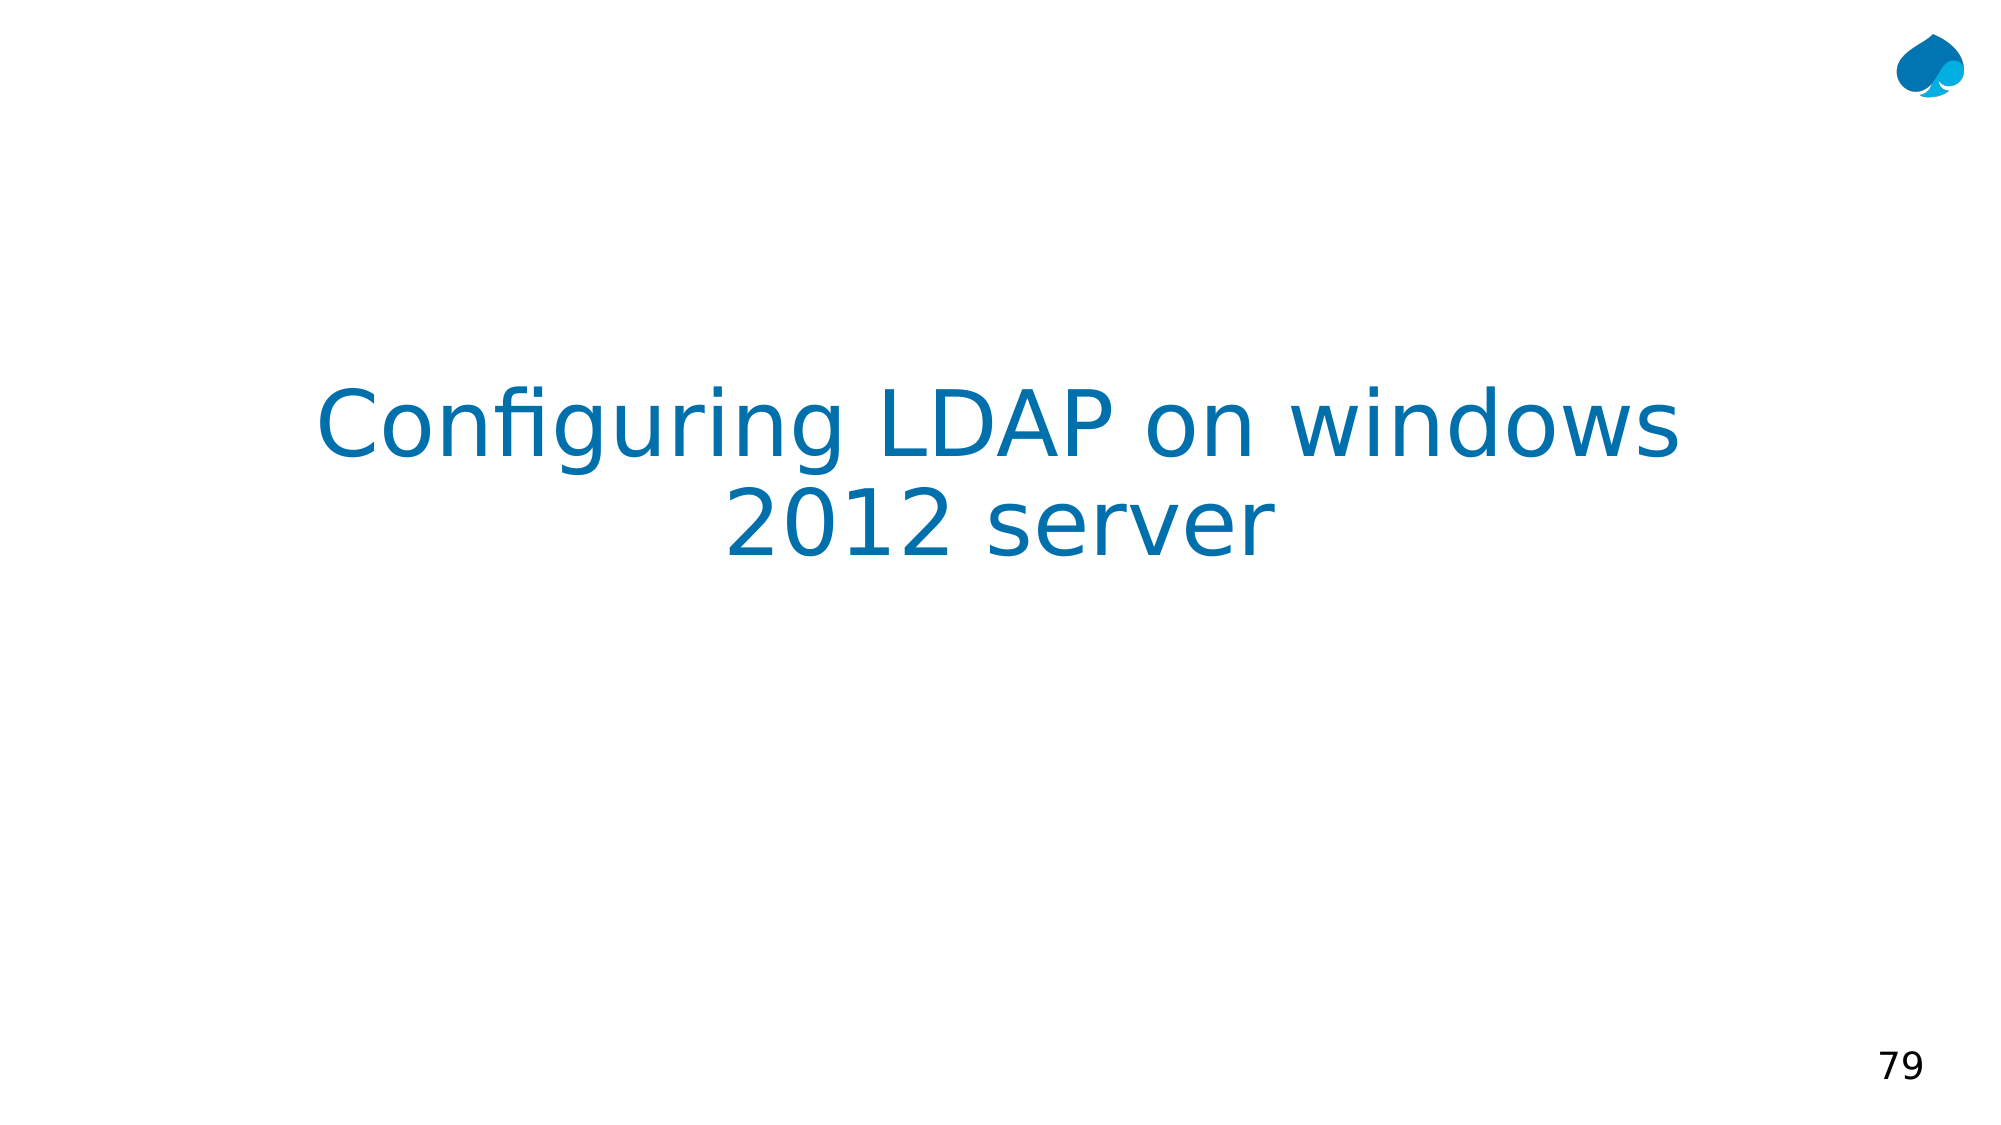

# Configuring LDAP on windows 2012 server
79